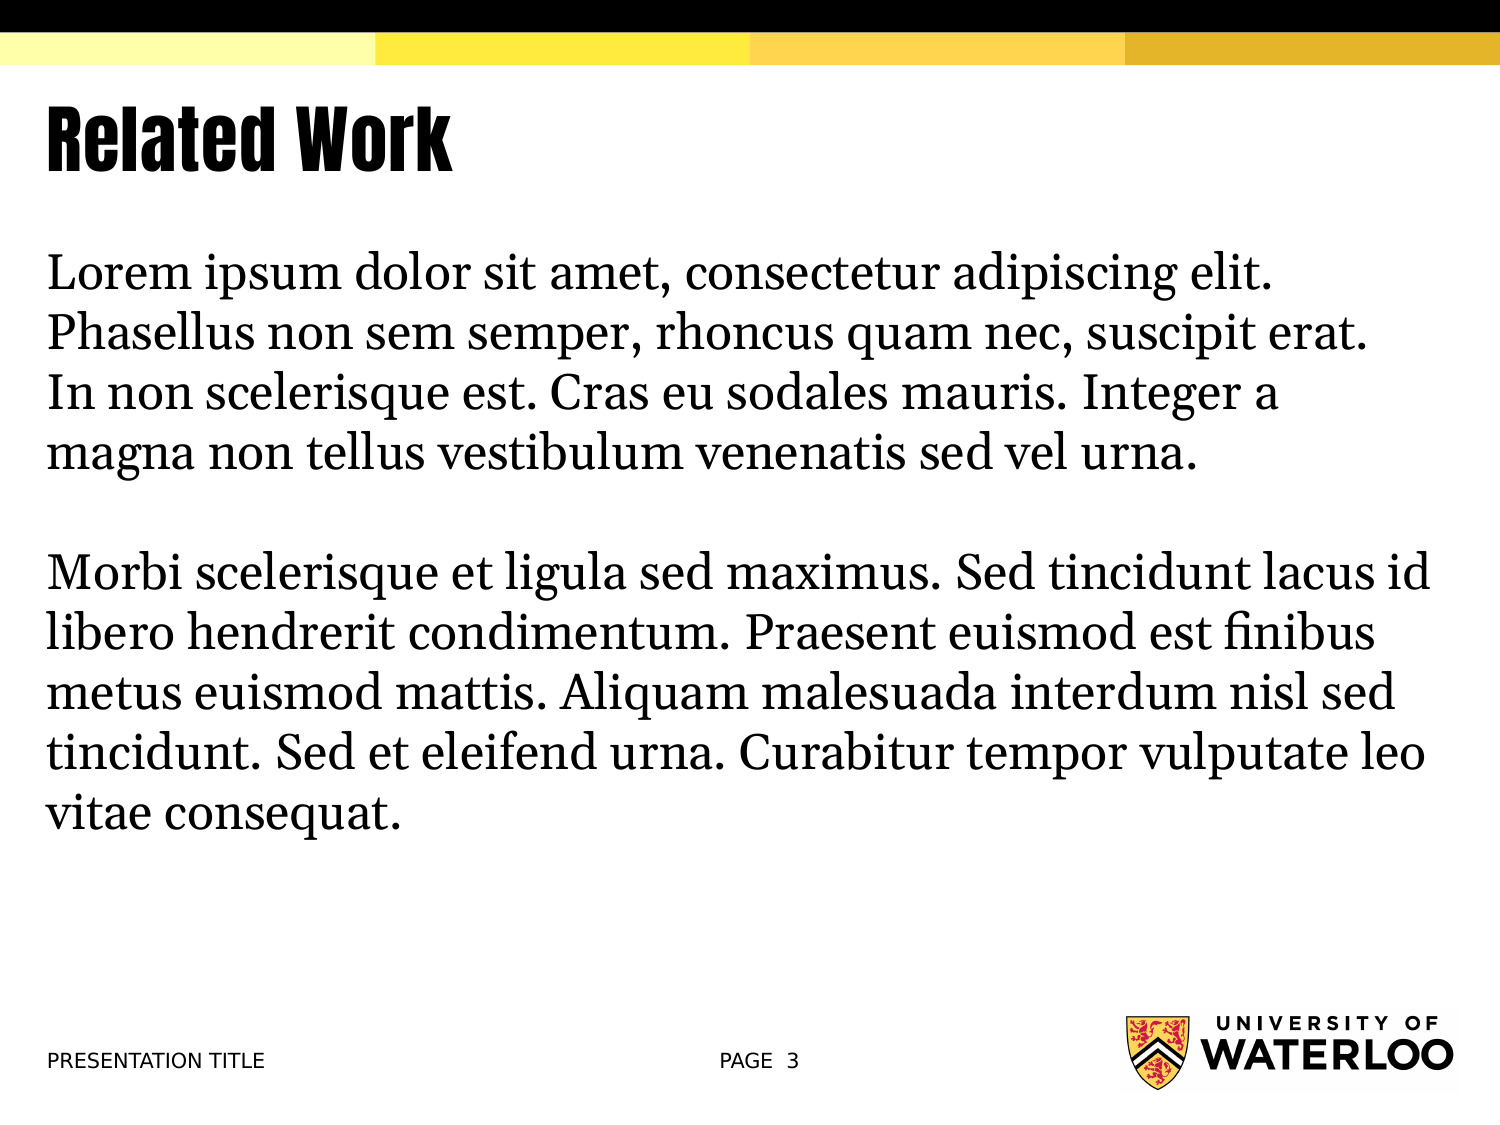

# Related Work
Lorem ipsum dolor sit amet, consectetur adipiscing elit. Phasellus non sem semper, rhoncus quam nec, suscipit erat.
In non scelerisque est. Cras eu sodales mauris. Integer a magna non tellus vestibulum venenatis sed vel urna.
Morbi scelerisque et ligula sed maximus. Sed tincidunt lacus id libero hendrerit condimentum. Praesent euismod est finibus metus euismod mattis. Aliquam malesuada interdum nisl sed tincidunt. Sed et eleifend urna. Curabitur tempor vulputate leo vitae consequat.
PRESENTATION TITLE
PAGE  3